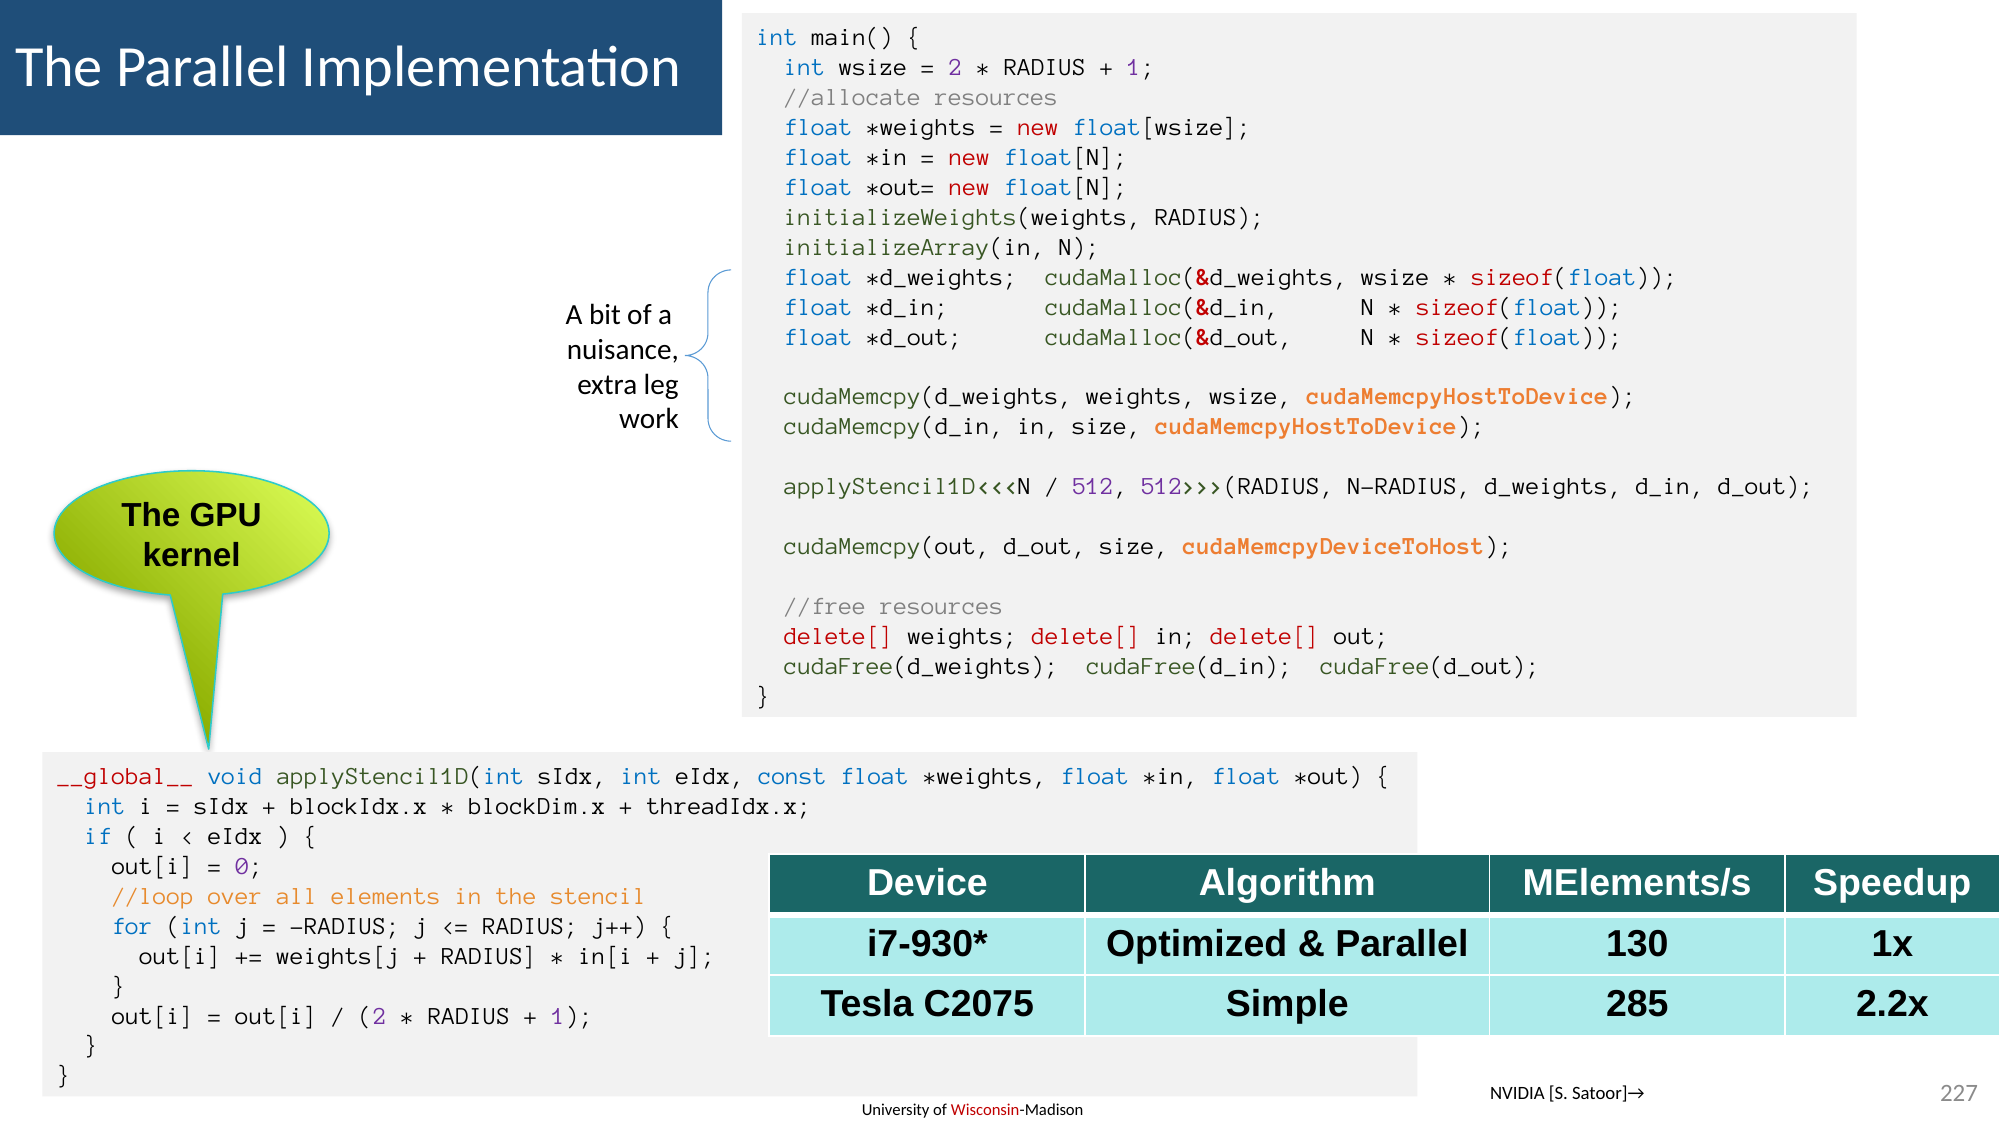

# The Parallel Implementation
int main() {
  int wsize = 2 * RADIUS + 1;
  //allocate resources
  float *weights = new float[wsize];
  float *in = new float[N];
  float *out= new float[N];
  initializeWeights(weights, RADIUS);
  initializeArray(in, N);
  float *d_weights;  cudaMalloc(&d_weights, wsize * sizeof(float));
  float *d_in;       cudaMalloc(&d_in,      N * sizeof(float));
  float *d_out;      cudaMalloc(&d_out,     N * sizeof(float));

  cudaMemcpy(d_weights, weights, wsize, cudaMemcpyHostToDevice);
  cudaMemcpy(d_in, in, size, cudaMemcpyHostToDevice);

  applyStencil1D<<<N / 512, 512>>>(RADIUS, N-RADIUS, d_weights, d_in, d_out);

  cudaMemcpy(out, d_out, size, cudaMemcpyDeviceToHost);

  //free resources
  delete[] weights; delete[] in; delete[] out;
  cudaFree(d_weights);  cudaFree(d_in);  cudaFree(d_out);
}

A bit of a
nuisance, extra leg work
The GPU kernel
__global__ void applyStencil1D(int sIdx, int eIdx, const float *weights, float *in, float *out) {
  int i = sIdx + blockIdx.x * blockDim.x + threadIdx.x;
  if ( i < eIdx ) {
    out[i] = 0;
    //loop over all elements in the stencil
    for (int j = -RADIUS; j <= RADIUS; j++) {
      out[i] += weights[j + RADIUS] * in[i + j];
    }
    out[i] = out[i] / (2 * RADIUS + 1);
  }
}
| Device | Algorithm | MElements/s | Speedup |
| --- | --- | --- | --- |
| i7-930\* | Optimized & Parallel | 130 | 1x |
| Tesla C2075 | Simple | 285 | 2.2x |
227
NVIDIA [S. Satoor]→